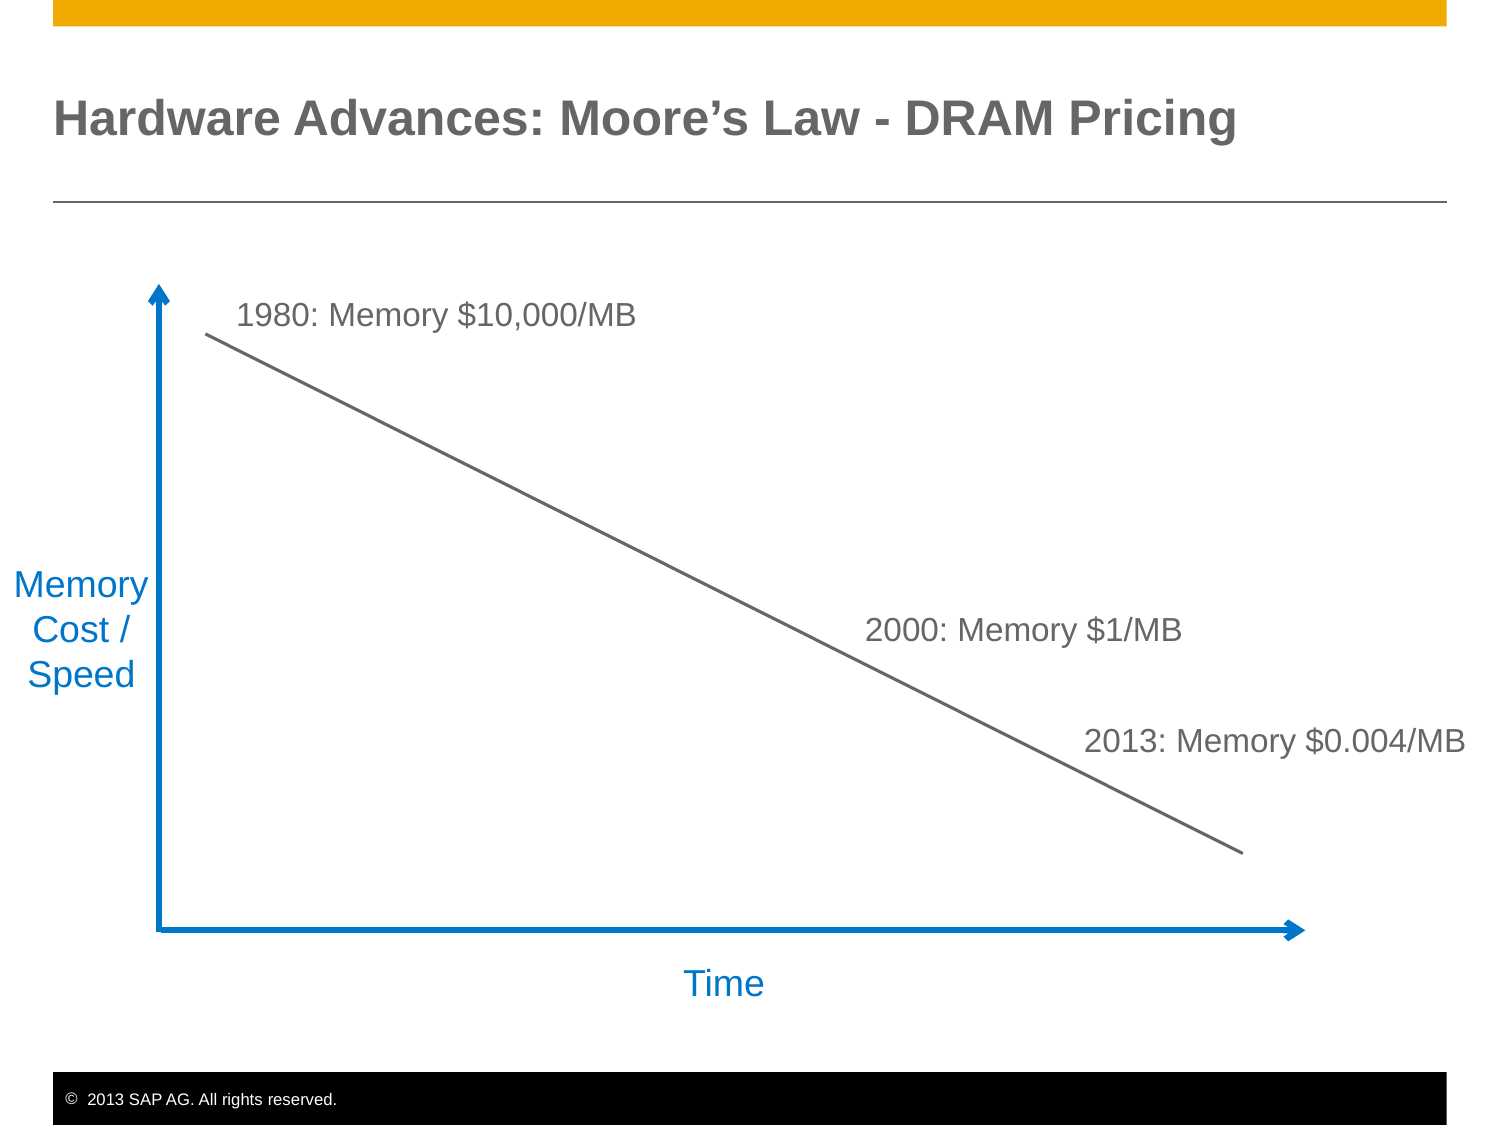

# Hardware Advances: Moore’s Law - DRAM Pricing
1980: Memory $10,000/MB
Memory
Cost /
Speed
2000: Memory $1/MB
2013: Memory $0.004/MB
Time